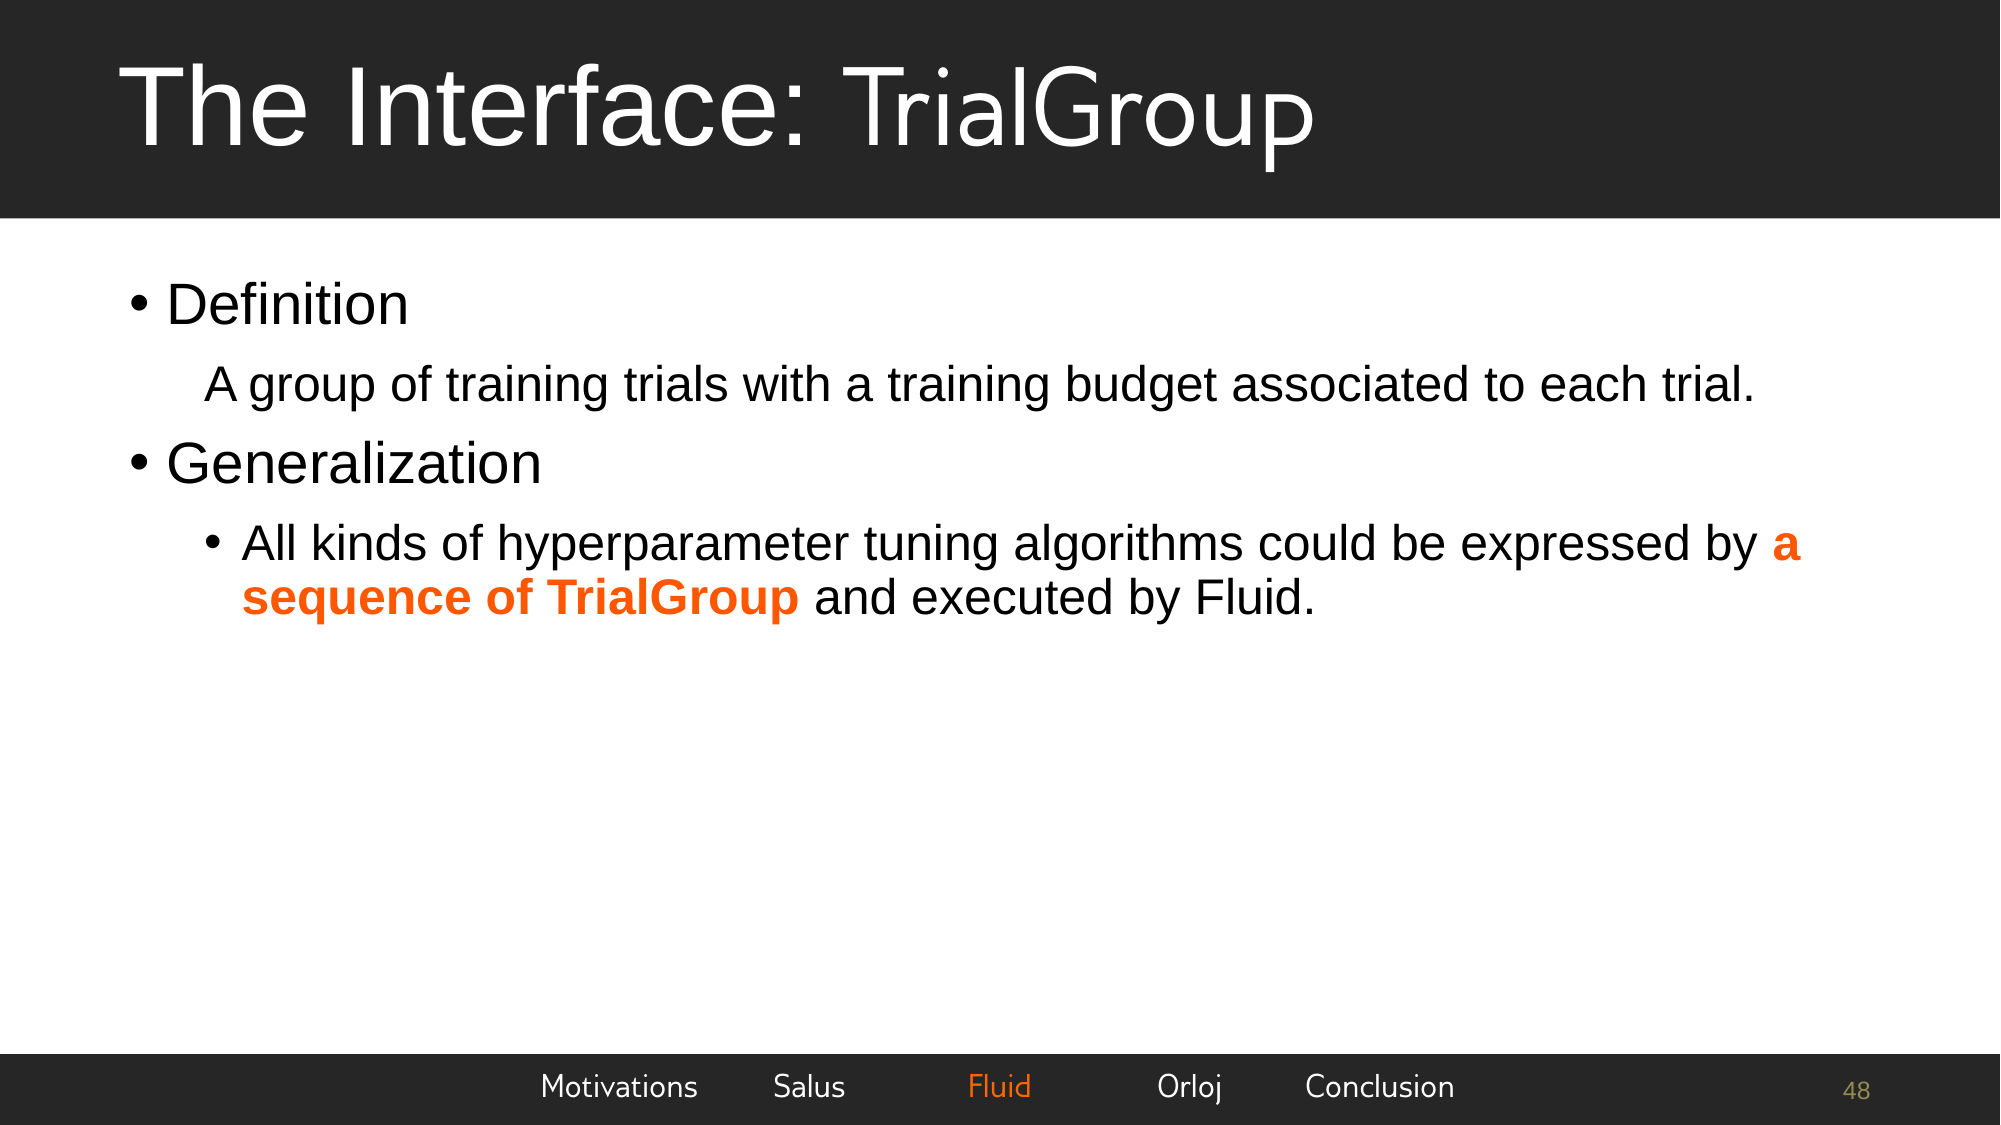

# The Interface: TrialGroup
Definition
A group of training trials with a training budget associated to each trial.
Generalization
All kinds of hyperparameter tuning algorithms could be expressed by a sequence of TrialGroup and executed by Fluid.

| Motivations | Salus | Fluid | Orloj | Conclusion |
| --- | --- | --- | --- | --- |
48